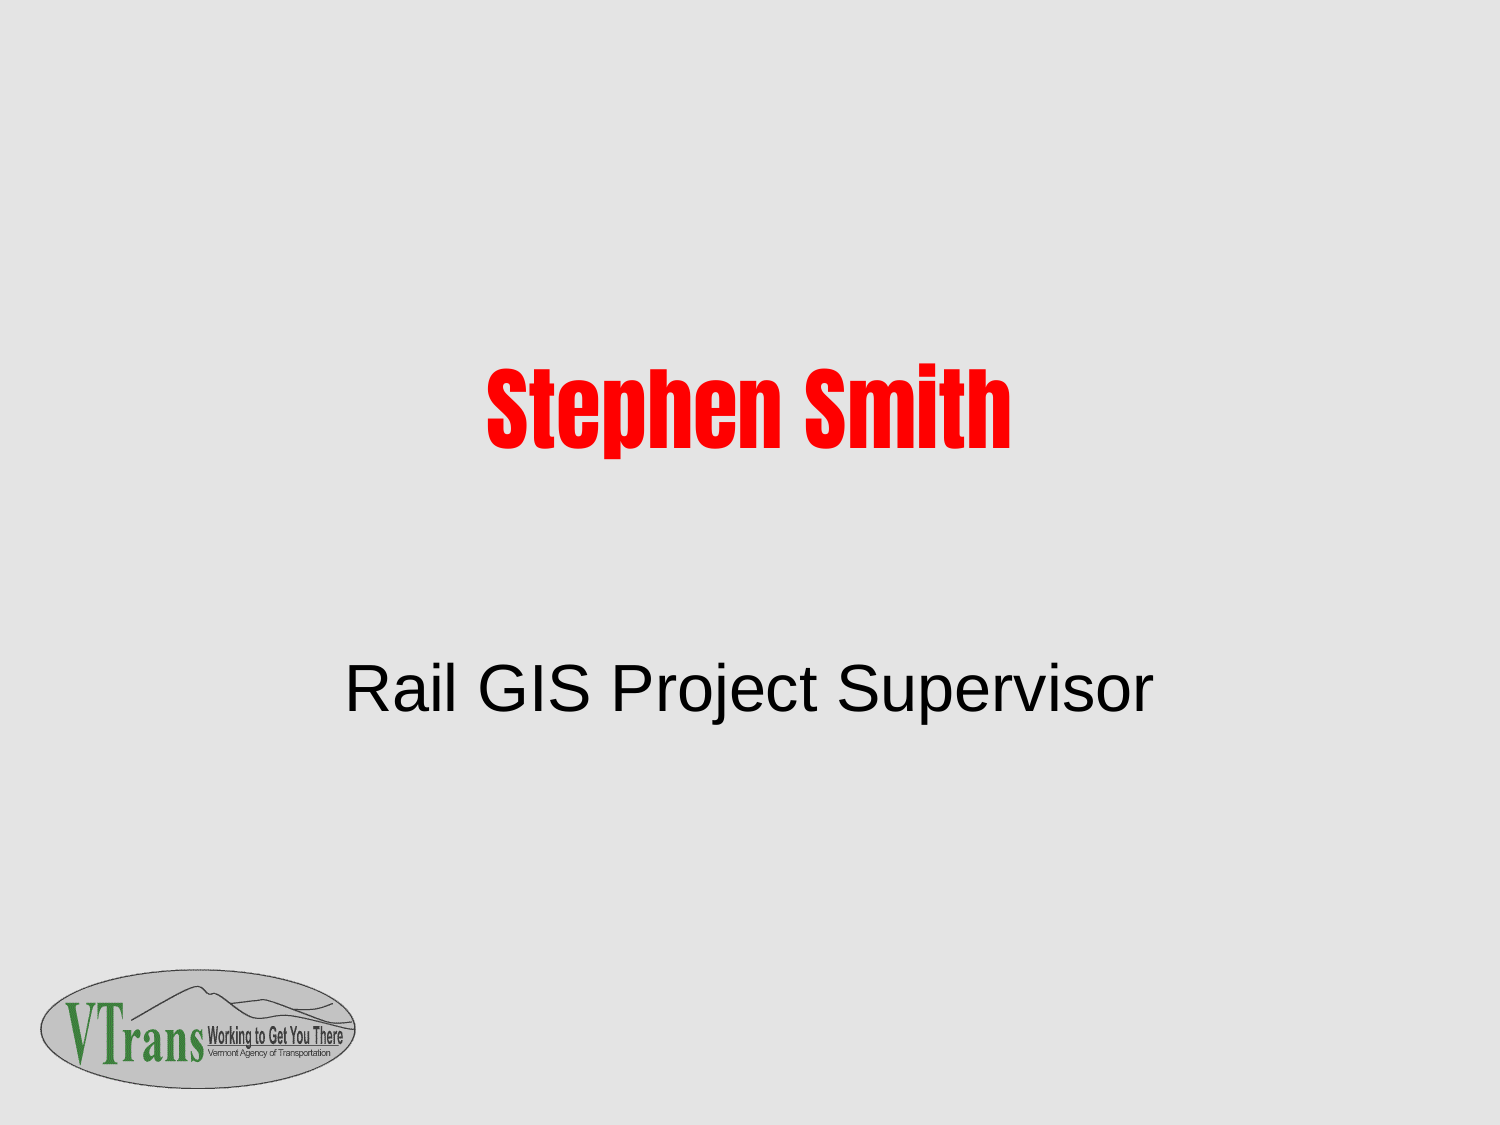

# Stephen Smith
Rail GIS Project Supervisor